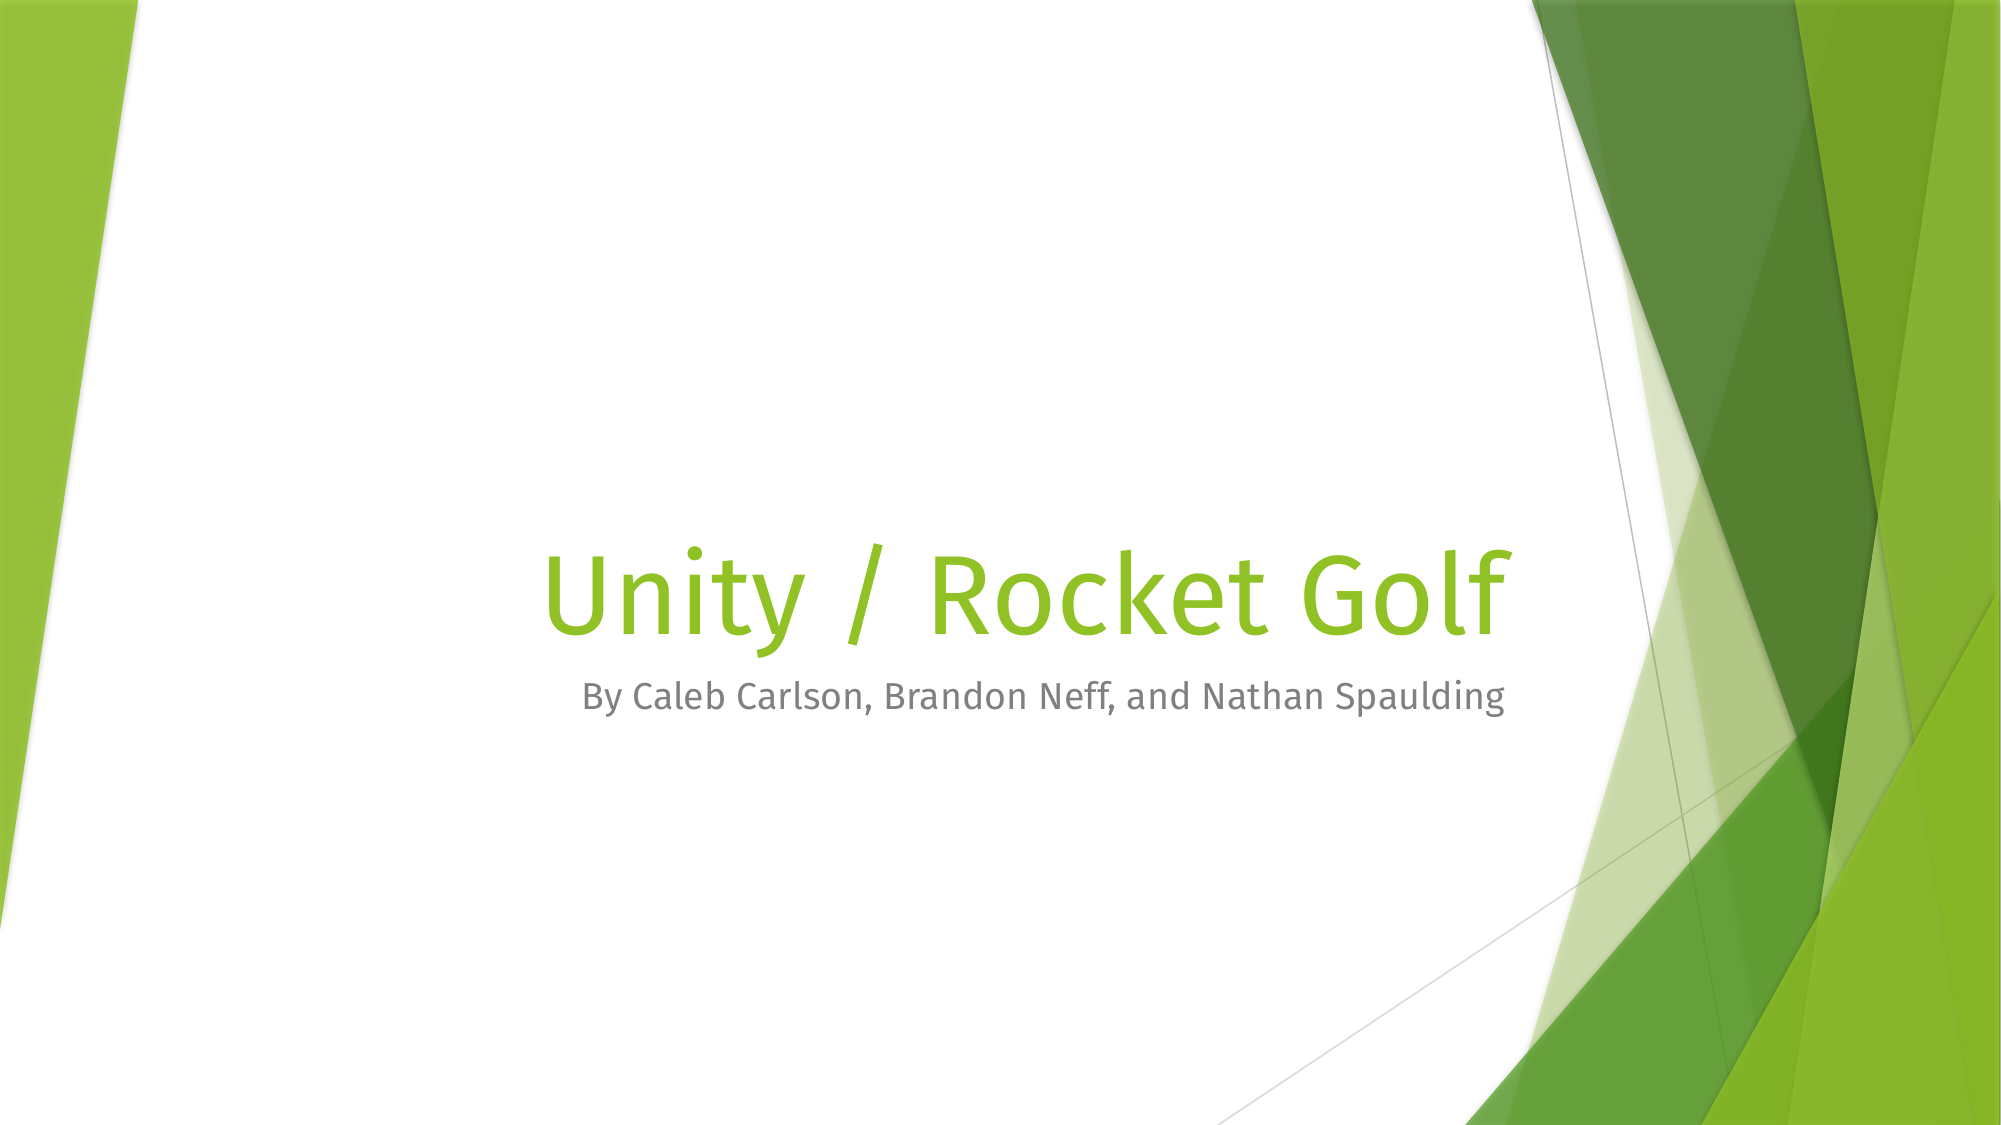

# Unity / Rocket Golf
By Caleb Carlson, Brandon Neff, and Nathan Spaulding